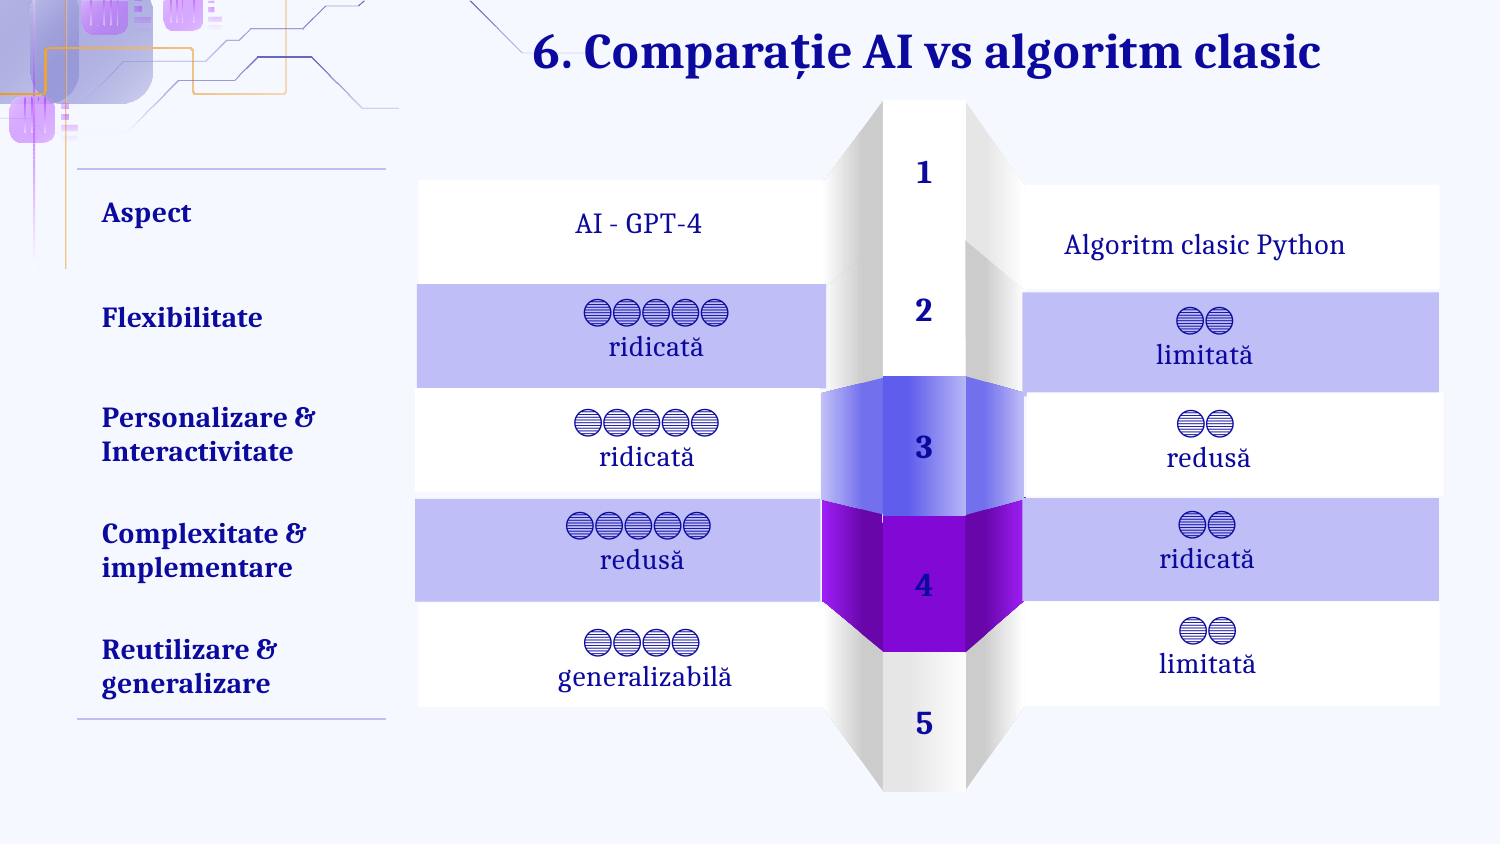

# 6. Comparație AI vs algoritm clasic

1

| Aspect |
| --- |
| Flexibilitate |
| Personalizare & Interactivitate |
| Complexitate & implementare |
| Reutilizare & generalizare |
AI - GPT-4
Algoritm clasic Python

2
🔵🔵🔵🔵🔵 ridicată

🔵🔵
limitată

🔵🔵🔵🔵🔵 ridicată
🔵🔵
 redusă

3

🔵🔵
ridicată
🔵🔵🔵🔵🔵
redusă

4
🔵🔵
limitată
🔵🔵🔵🔵
 generalizabilă

5